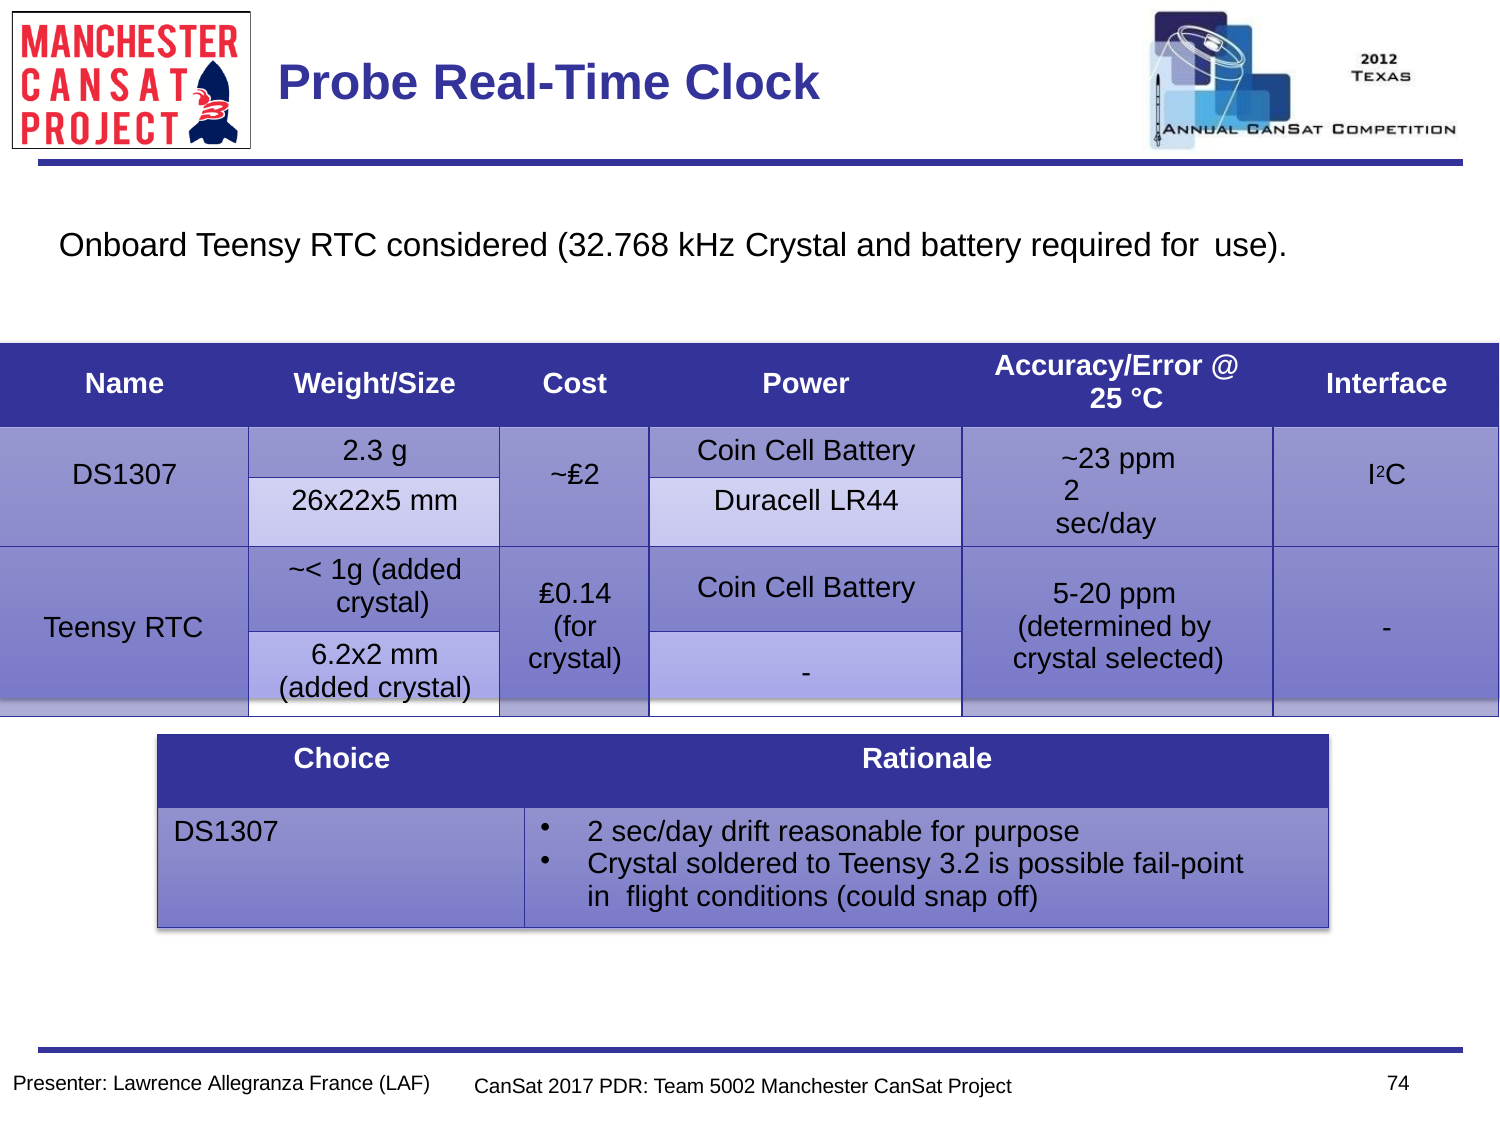

Team Logo
Here
(If You Want)

# Probe Real-Time Clock

Onboard Teensy RTC considered (32.768 kHz Crystal and battery required for use).

| Name | Weight/Size | Cost | Power | Accuracy/Error @ 25 °C | Interface |
| --- | --- | --- | --- | --- | --- |
| DS1307 | 2.3 g | ~₤2 | Coin Cell Battery | ~23 ppm 2 sec/day | I2C |
|  | 26x22x5 mm |  | Duracell LR44 |  |  |
| Teensy RTC | ~< 1g (added crystal) | ₤0.14 (for crystal) | Coin Cell Battery | 5-20 ppm (determined by crystal selected) | - |
|  | 6.2x2 mm (added crystal) |  | - |  |  |

| Choice | Rationale |
| --- | --- |
| DS1307 | 2 sec/day drift reasonable for purpose Crystal soldered to Teensy 3.2 is possible fail-point in flight conditions (could snap off) |

74
Presenter: Lawrence Allegranza France (LAF)
CanSat 2017 PDR: Team 5002 Manchester CanSat Project